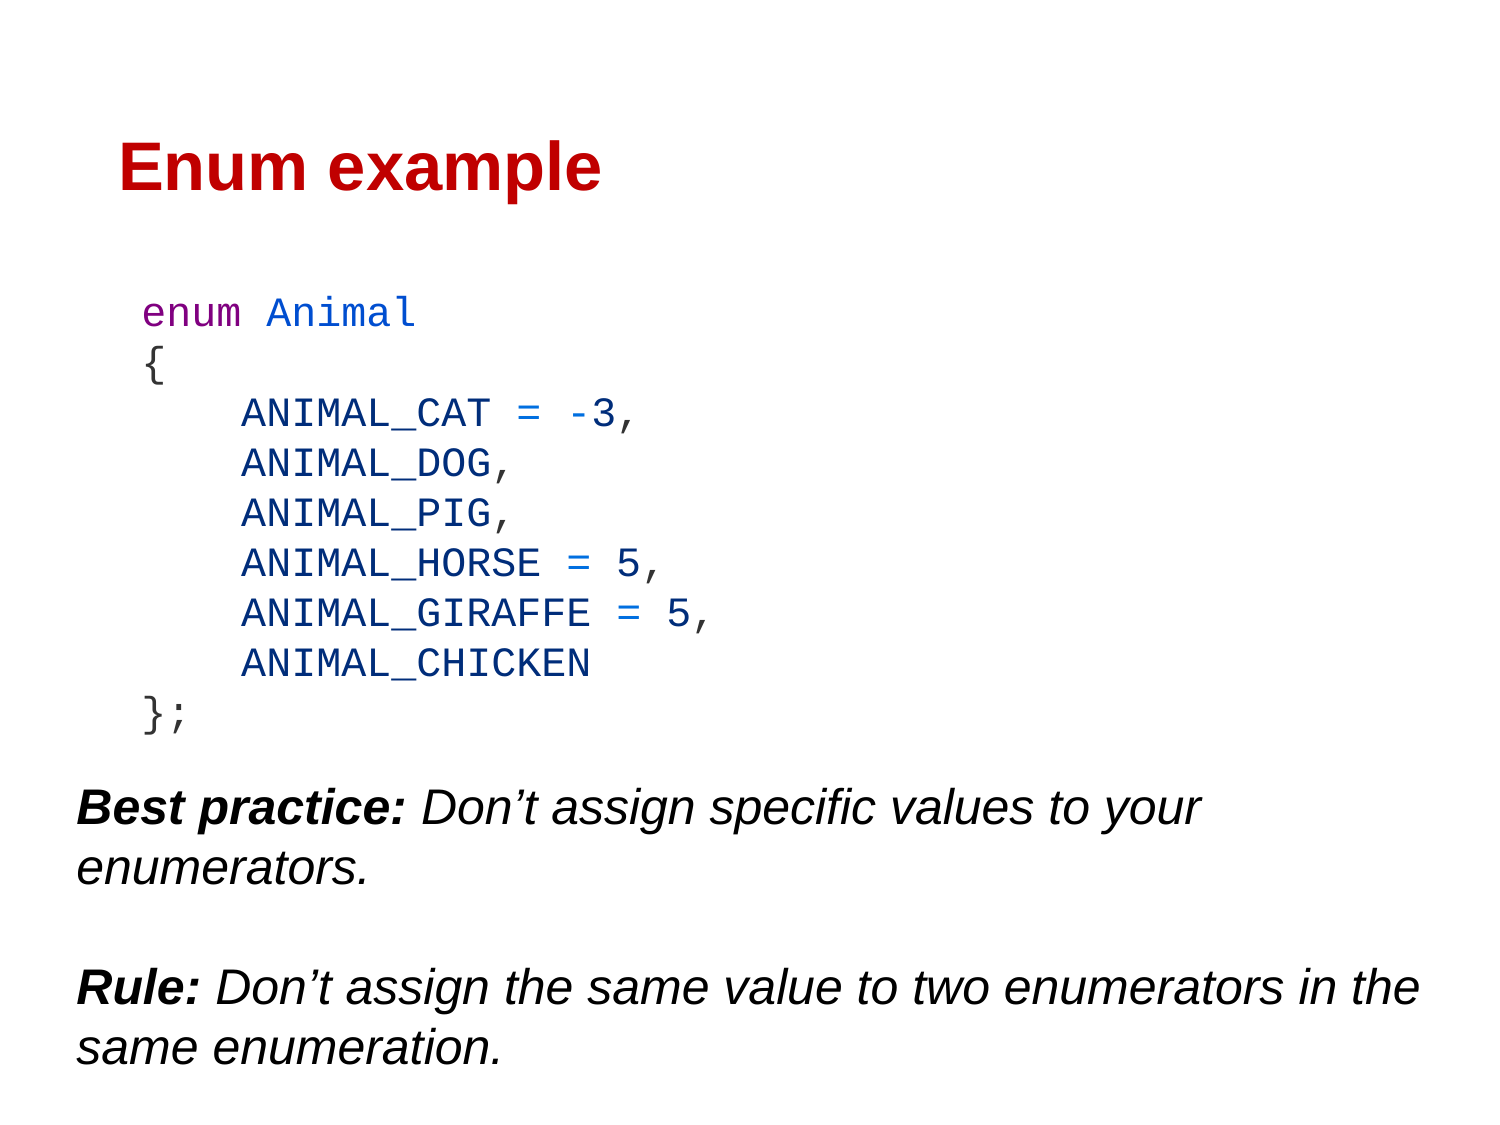

# Enum example
enum Animal
{
    ANIMAL_CAT = -3,
    ANIMAL_DOG,
    ANIMAL_PIG,
    ANIMAL_HORSE = 5,
    ANIMAL_GIRAFFE = 5,
    ANIMAL_CHICKEN
};
Best practice: Don’t assign specific values to your enumerators.
Rule: Don’t assign the same value to two enumerators in the same enumeration.